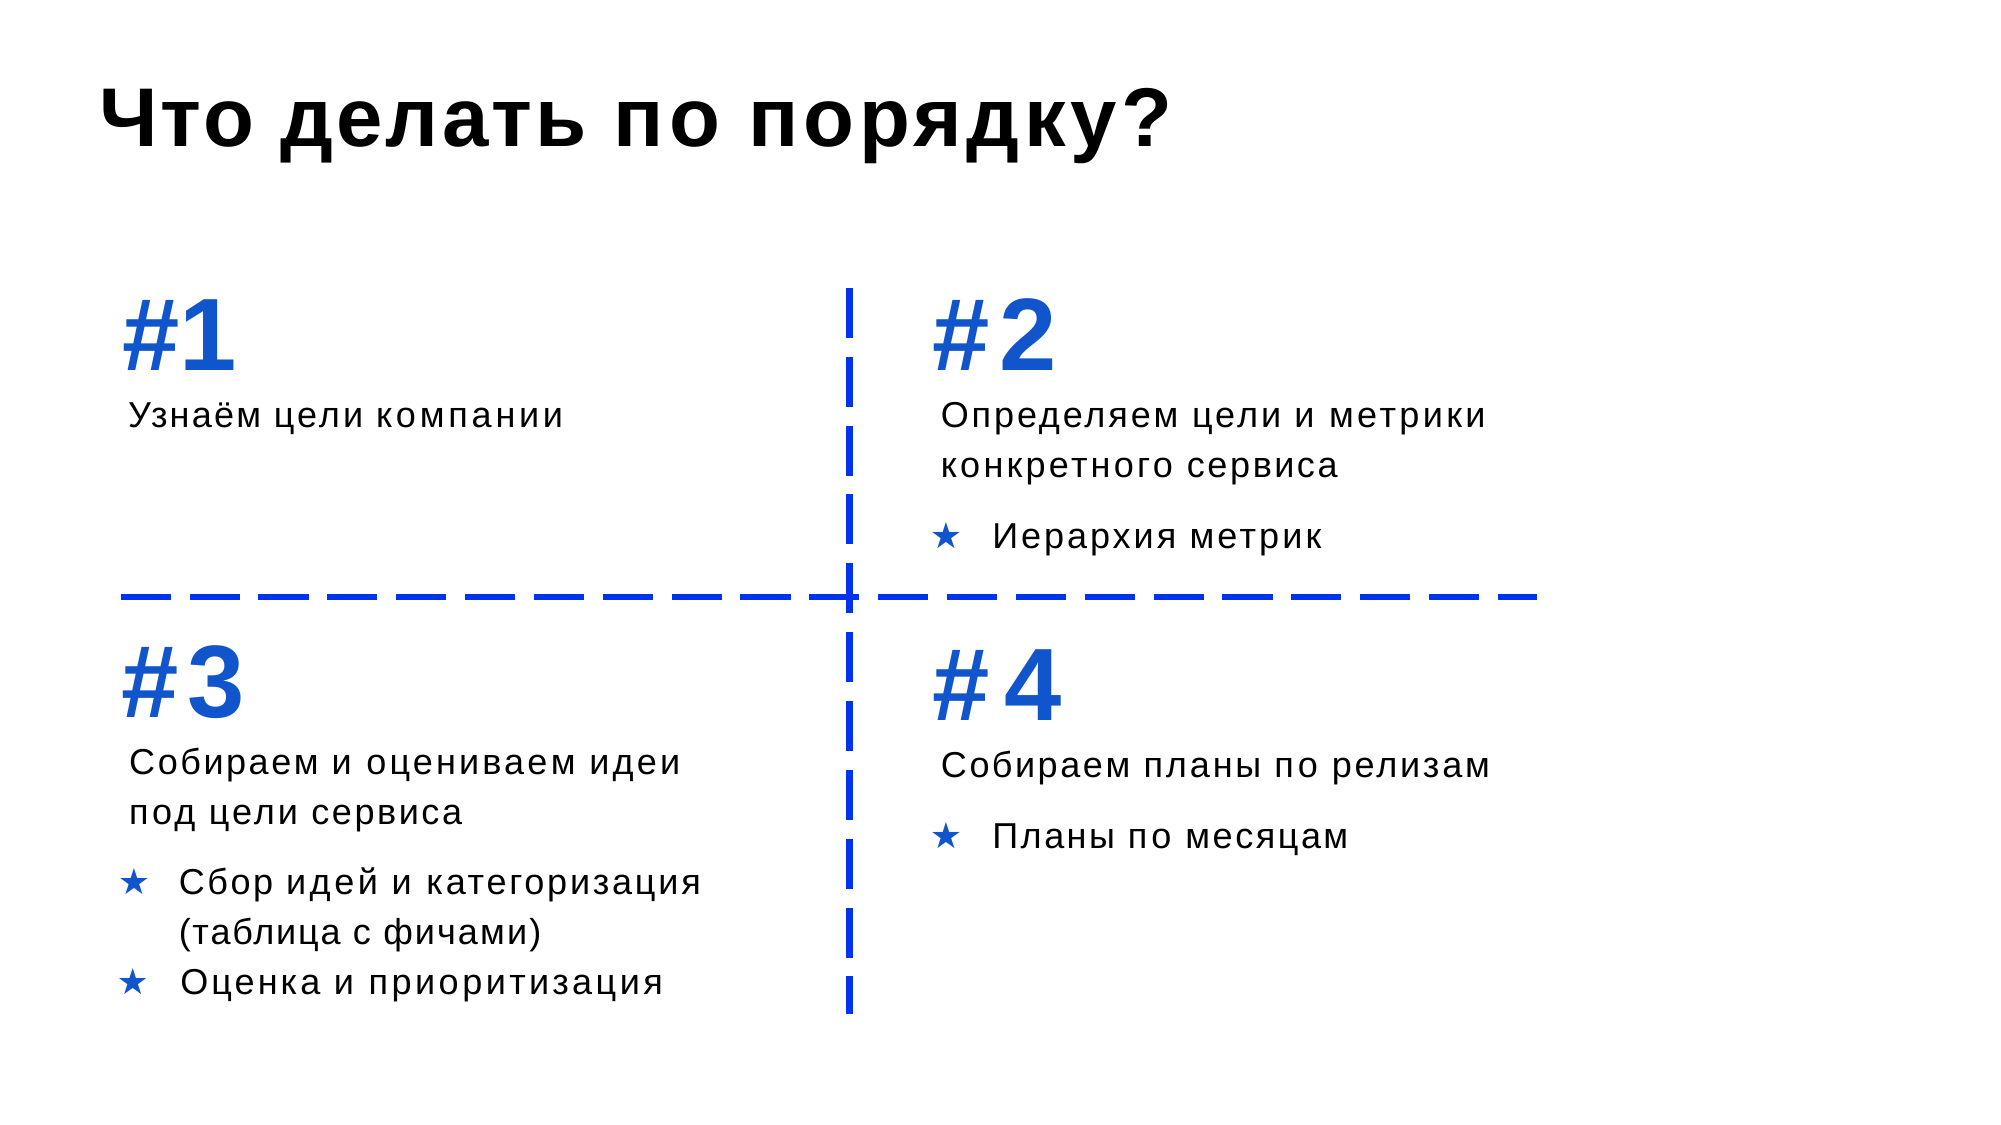

# Что делать по порядку?
#1
Узнаём цели компании
#2
Определяем цели и метрики
конкретного сервиса
★	Иерархия метрик

#4
Собираем планы по релизам
★	Планы по месяцам

#3
Собираем и оцениваем идеи
под цели сервиса
★	Сбор идей и категоризация (таблица с фичами)
★	Оценка и приоритизация